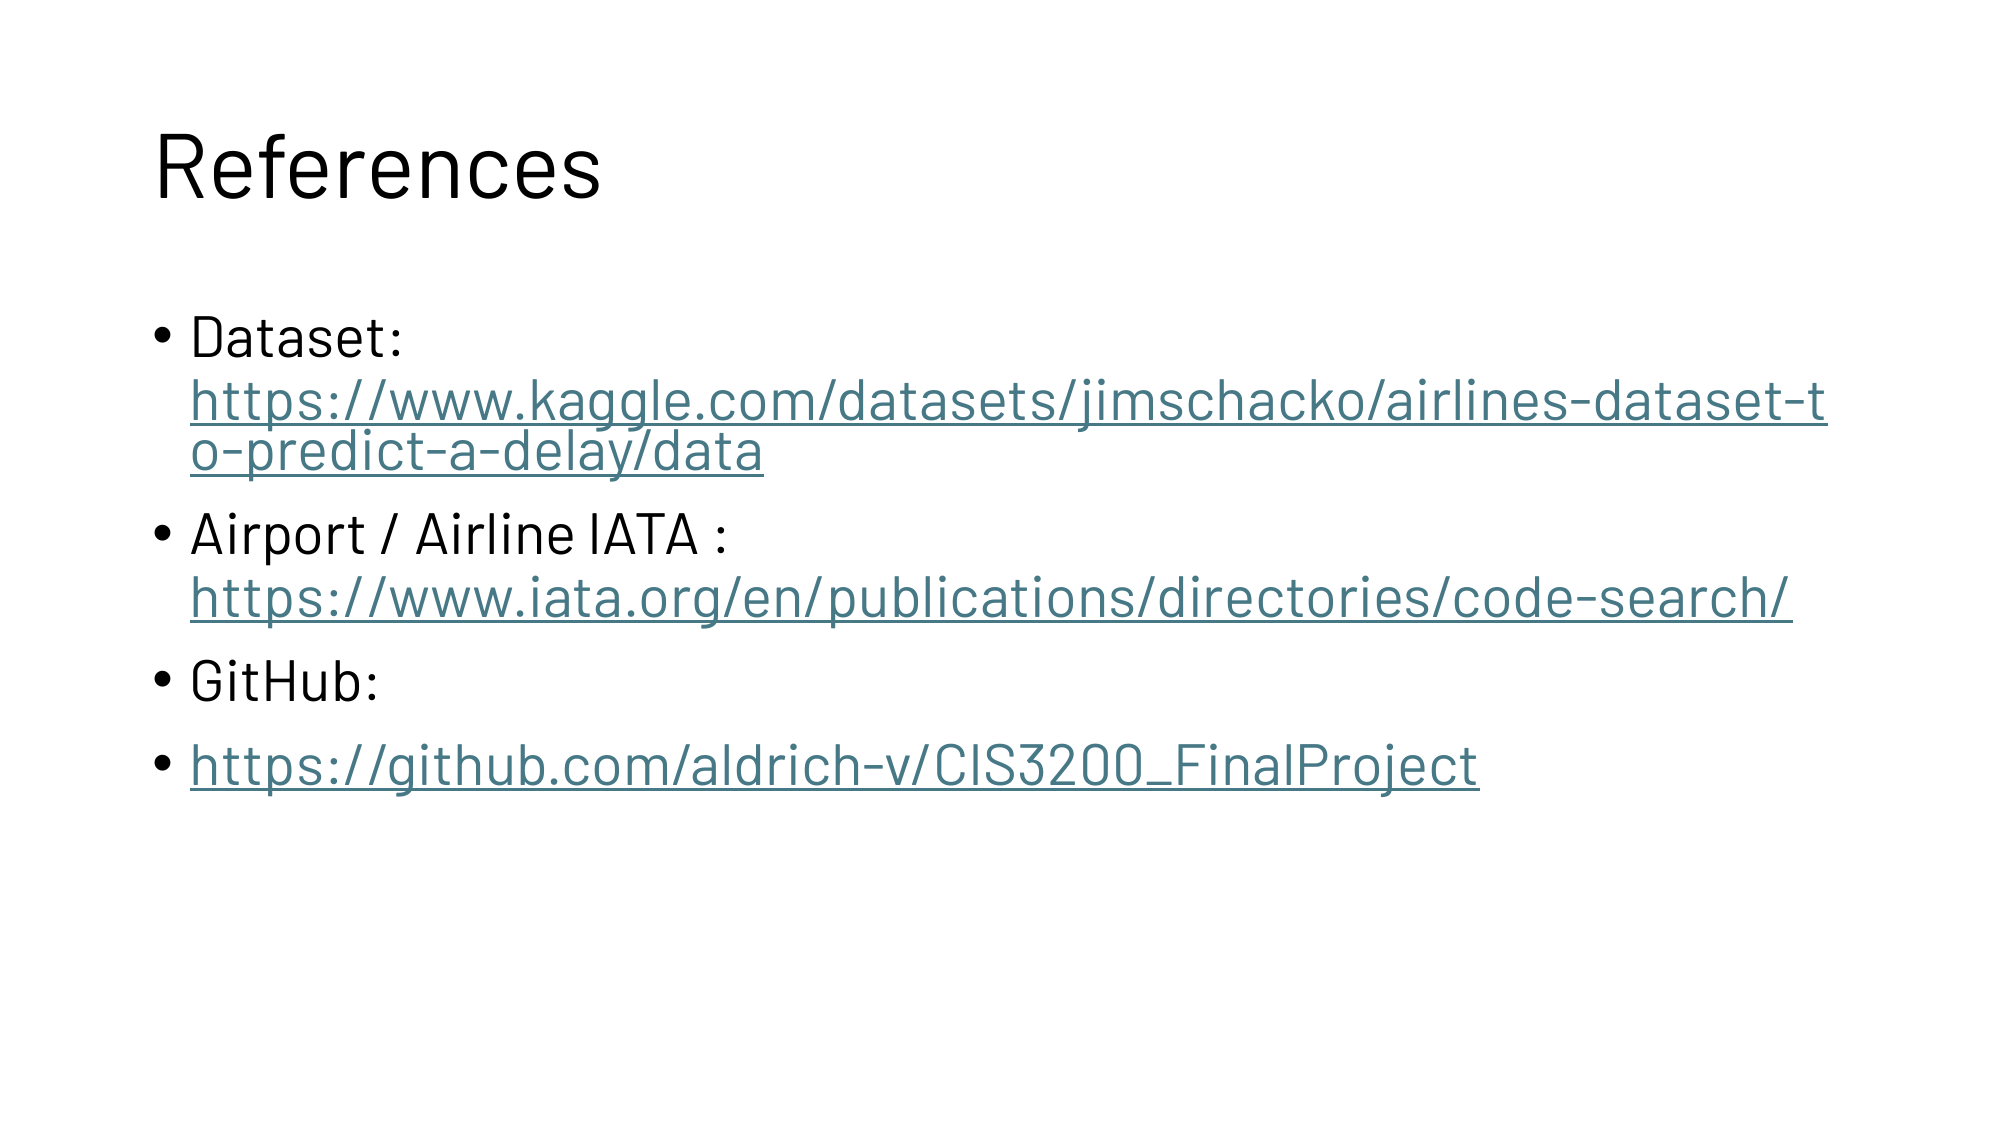

# References
Dataset: https://www.kaggle.com/datasets/jimschacko/airlines-dataset-to-predict-a-delay/data
Airport / Airline IATA : https://www.iata.org/en/publications/directories/code-search/
GitHub:
https://github.com/aldrich-v/CIS3200_FinalProject